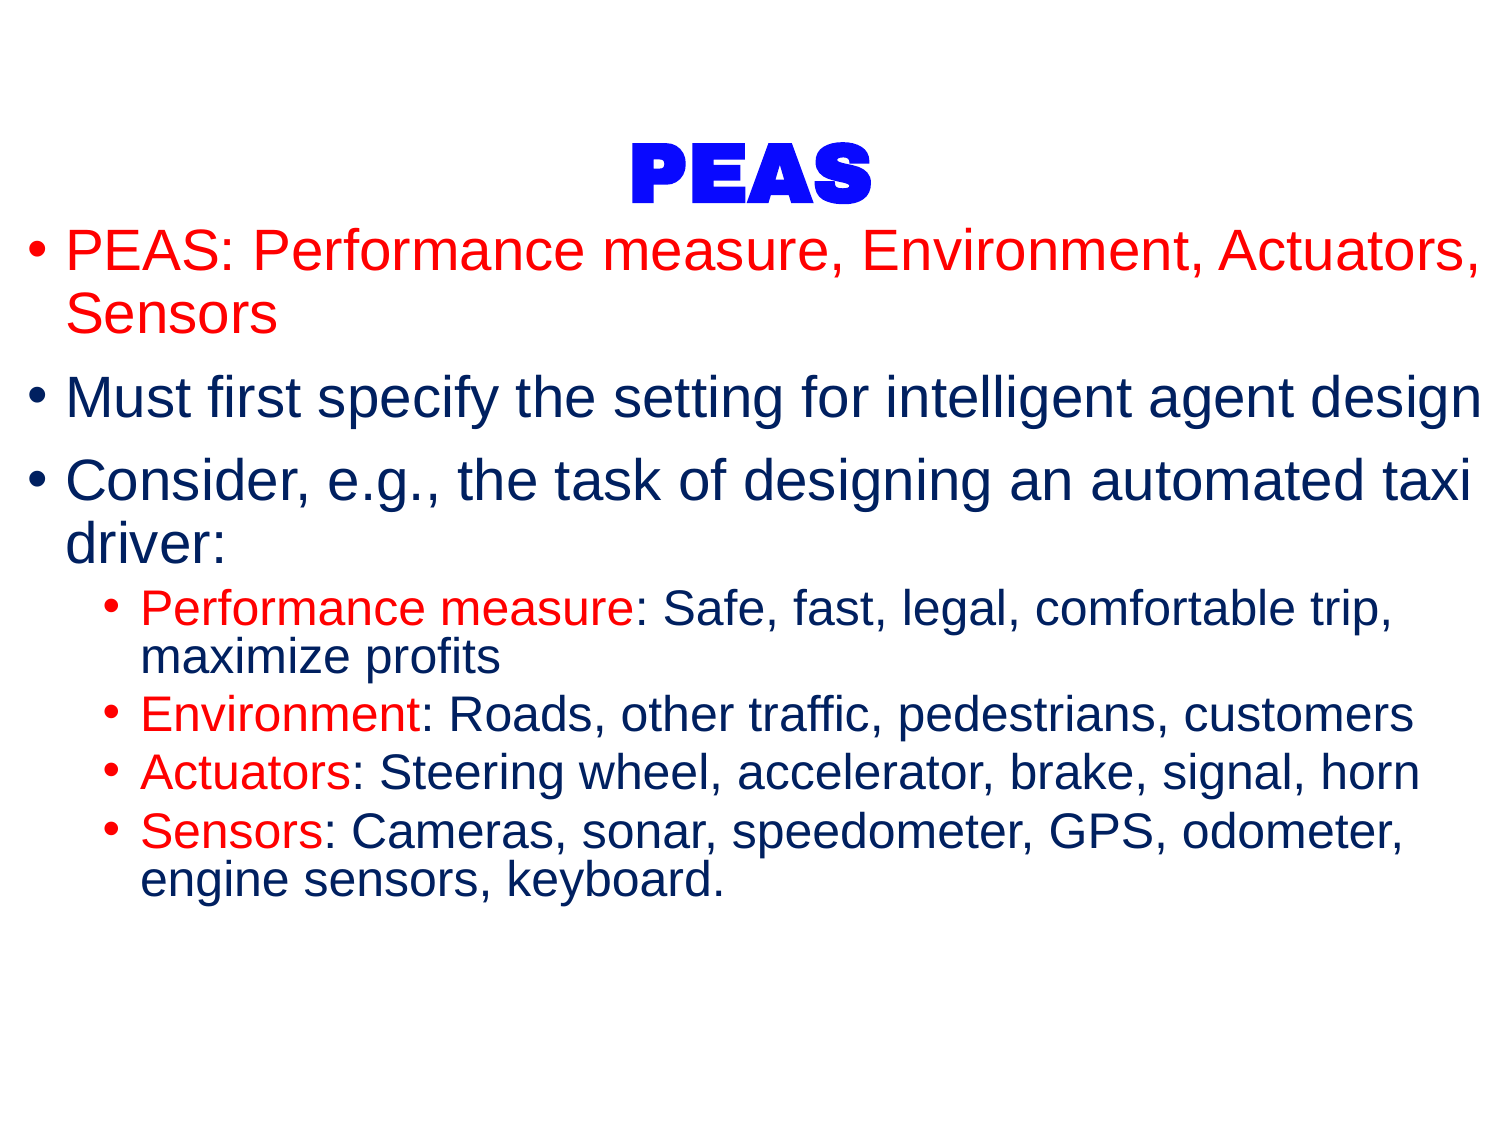

PEAS

# PEAS: Performance measure, Environment, Actuators, Sensors
Must first specify the setting for intelligent agent design
Consider, e.g., the task of designing an automated taxi driver:
Performance measure: Safe, fast, legal, comfortable trip, maximize profits
Environment: Roads, other traffic, pedestrians, customers
Actuators: Steering wheel, accelerator, brake, signal, horn
Sensors: Cameras, sonar, speedometer, GPS, odometer, engine sensors, keyboard.